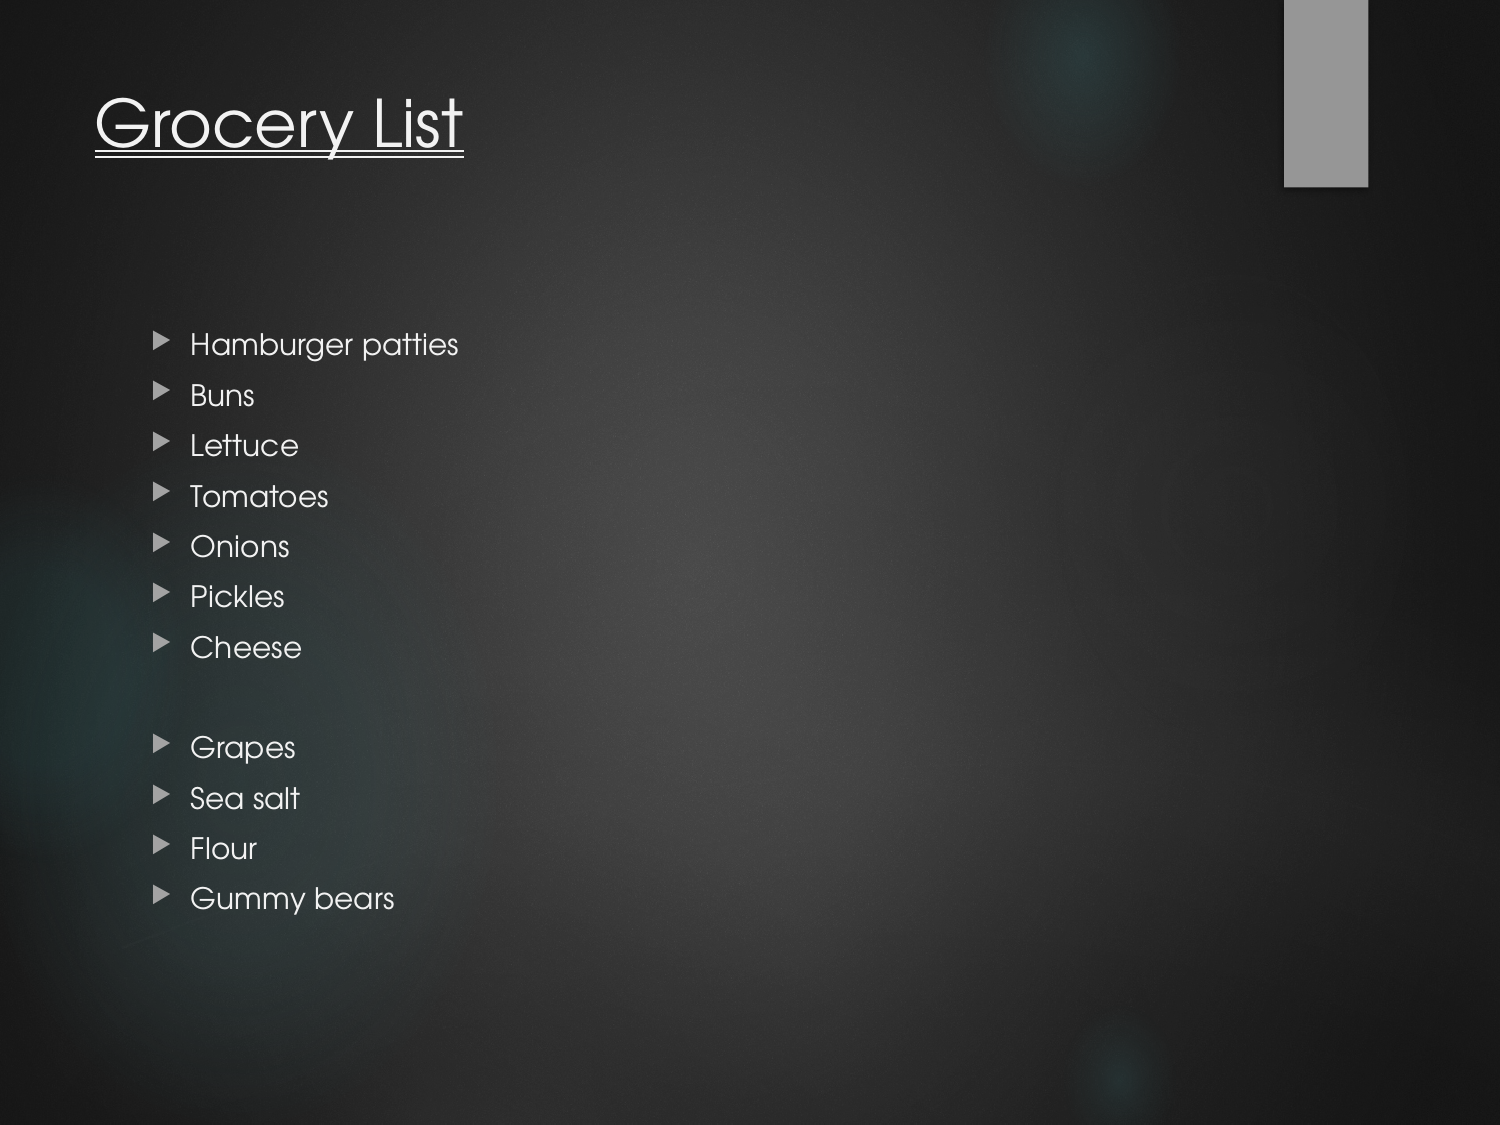

# Grocery List
Hamburger patties
Buns
Lettuce
Tomatoes
Onions
Pickles
Cheese

Grapes
Sea salt
Flour
Gummy bears